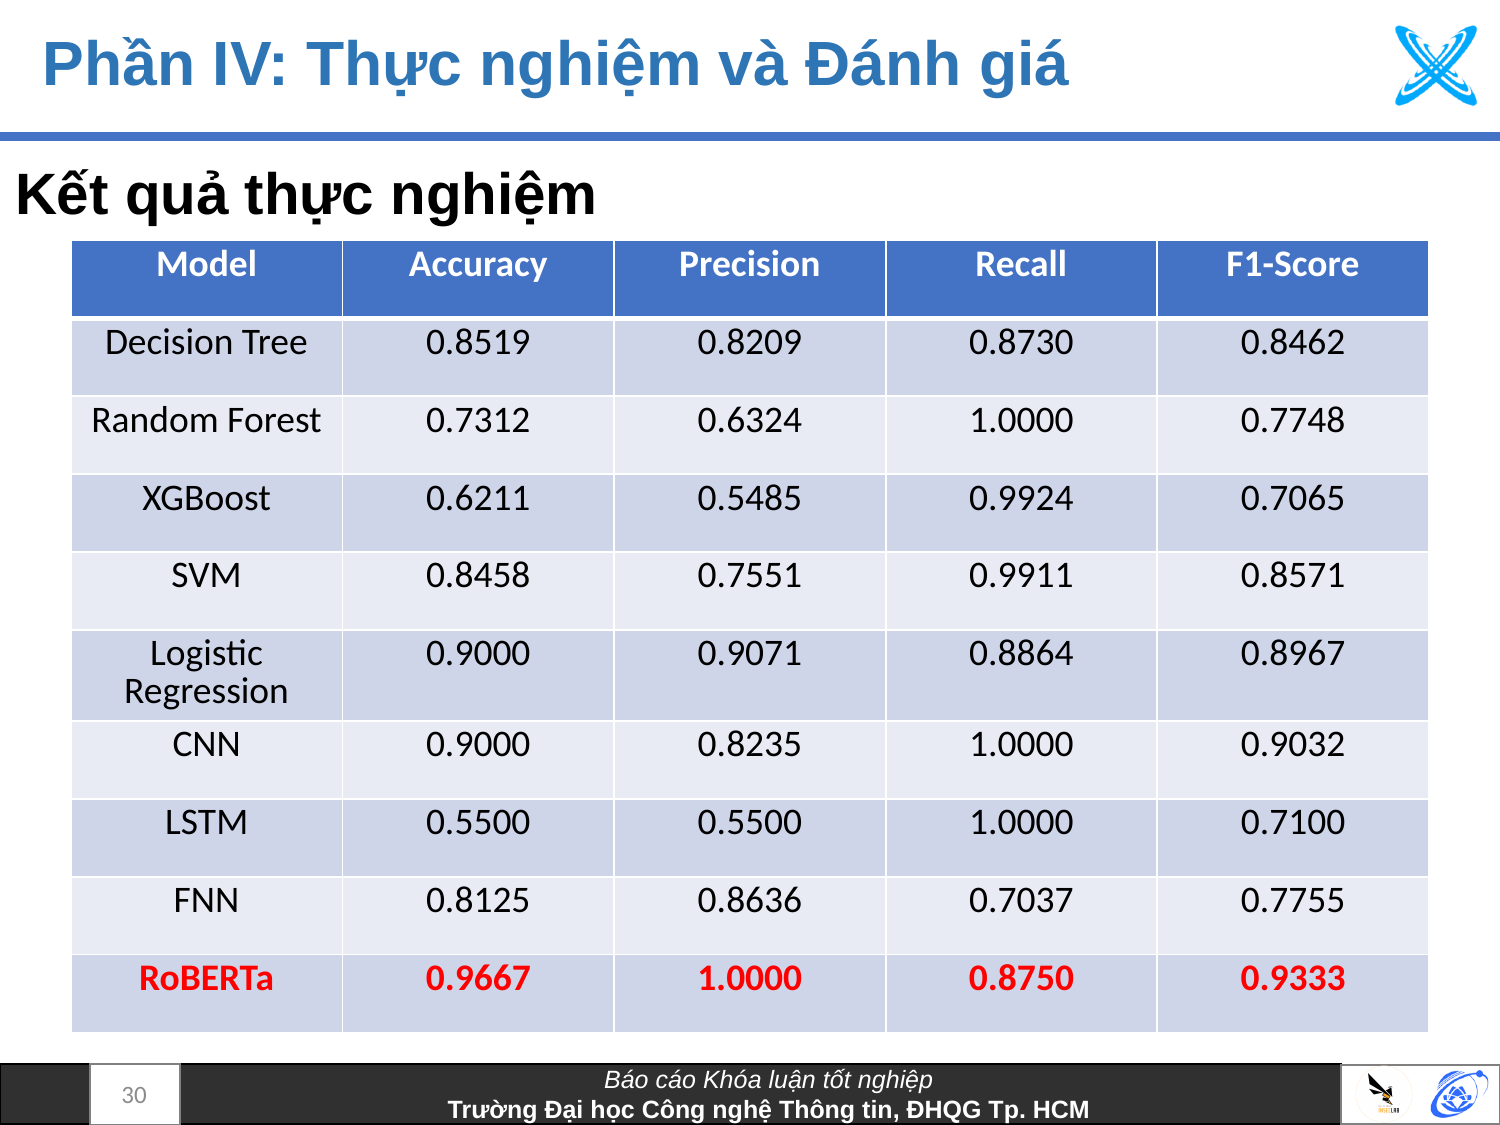

# Phần IV: Thực nghiệm và Đánh giá
Kết quả thực nghiệm

| Model | Accuracy | Precision | Recall | F1-Score |
| --- | --- | --- | --- | --- |
| Decision Tree | 0.8519 | 0.8209 | 0.8730 | 0.8462 |
| Random Forest | 0.7312 | 0.6324 | 1.0000 | 0.7748 |
| XGBoost | 0.6211 | 0.5485 | 0.9924 | 0.7065 |
| SVM | 0.8458 | 0.7551 | 0.9911 | 0.8571 |
| Logistic Regression | 0.9000 | 0.9071 | 0.8864 | 0.8967 |
| CNN | 0.9000 | 0.8235 | 1.0000 | 0.9032 |
| LSTM | 0.5500 | 0.5500 | 1.0000 | 0.7100 |
| FNN | 0.8125 | 0.8636 | 0.7037 | 0.7755 |
| RoBERTa | 0.9667 | 1.0000 | 0.8750 | 0.9333 |
30